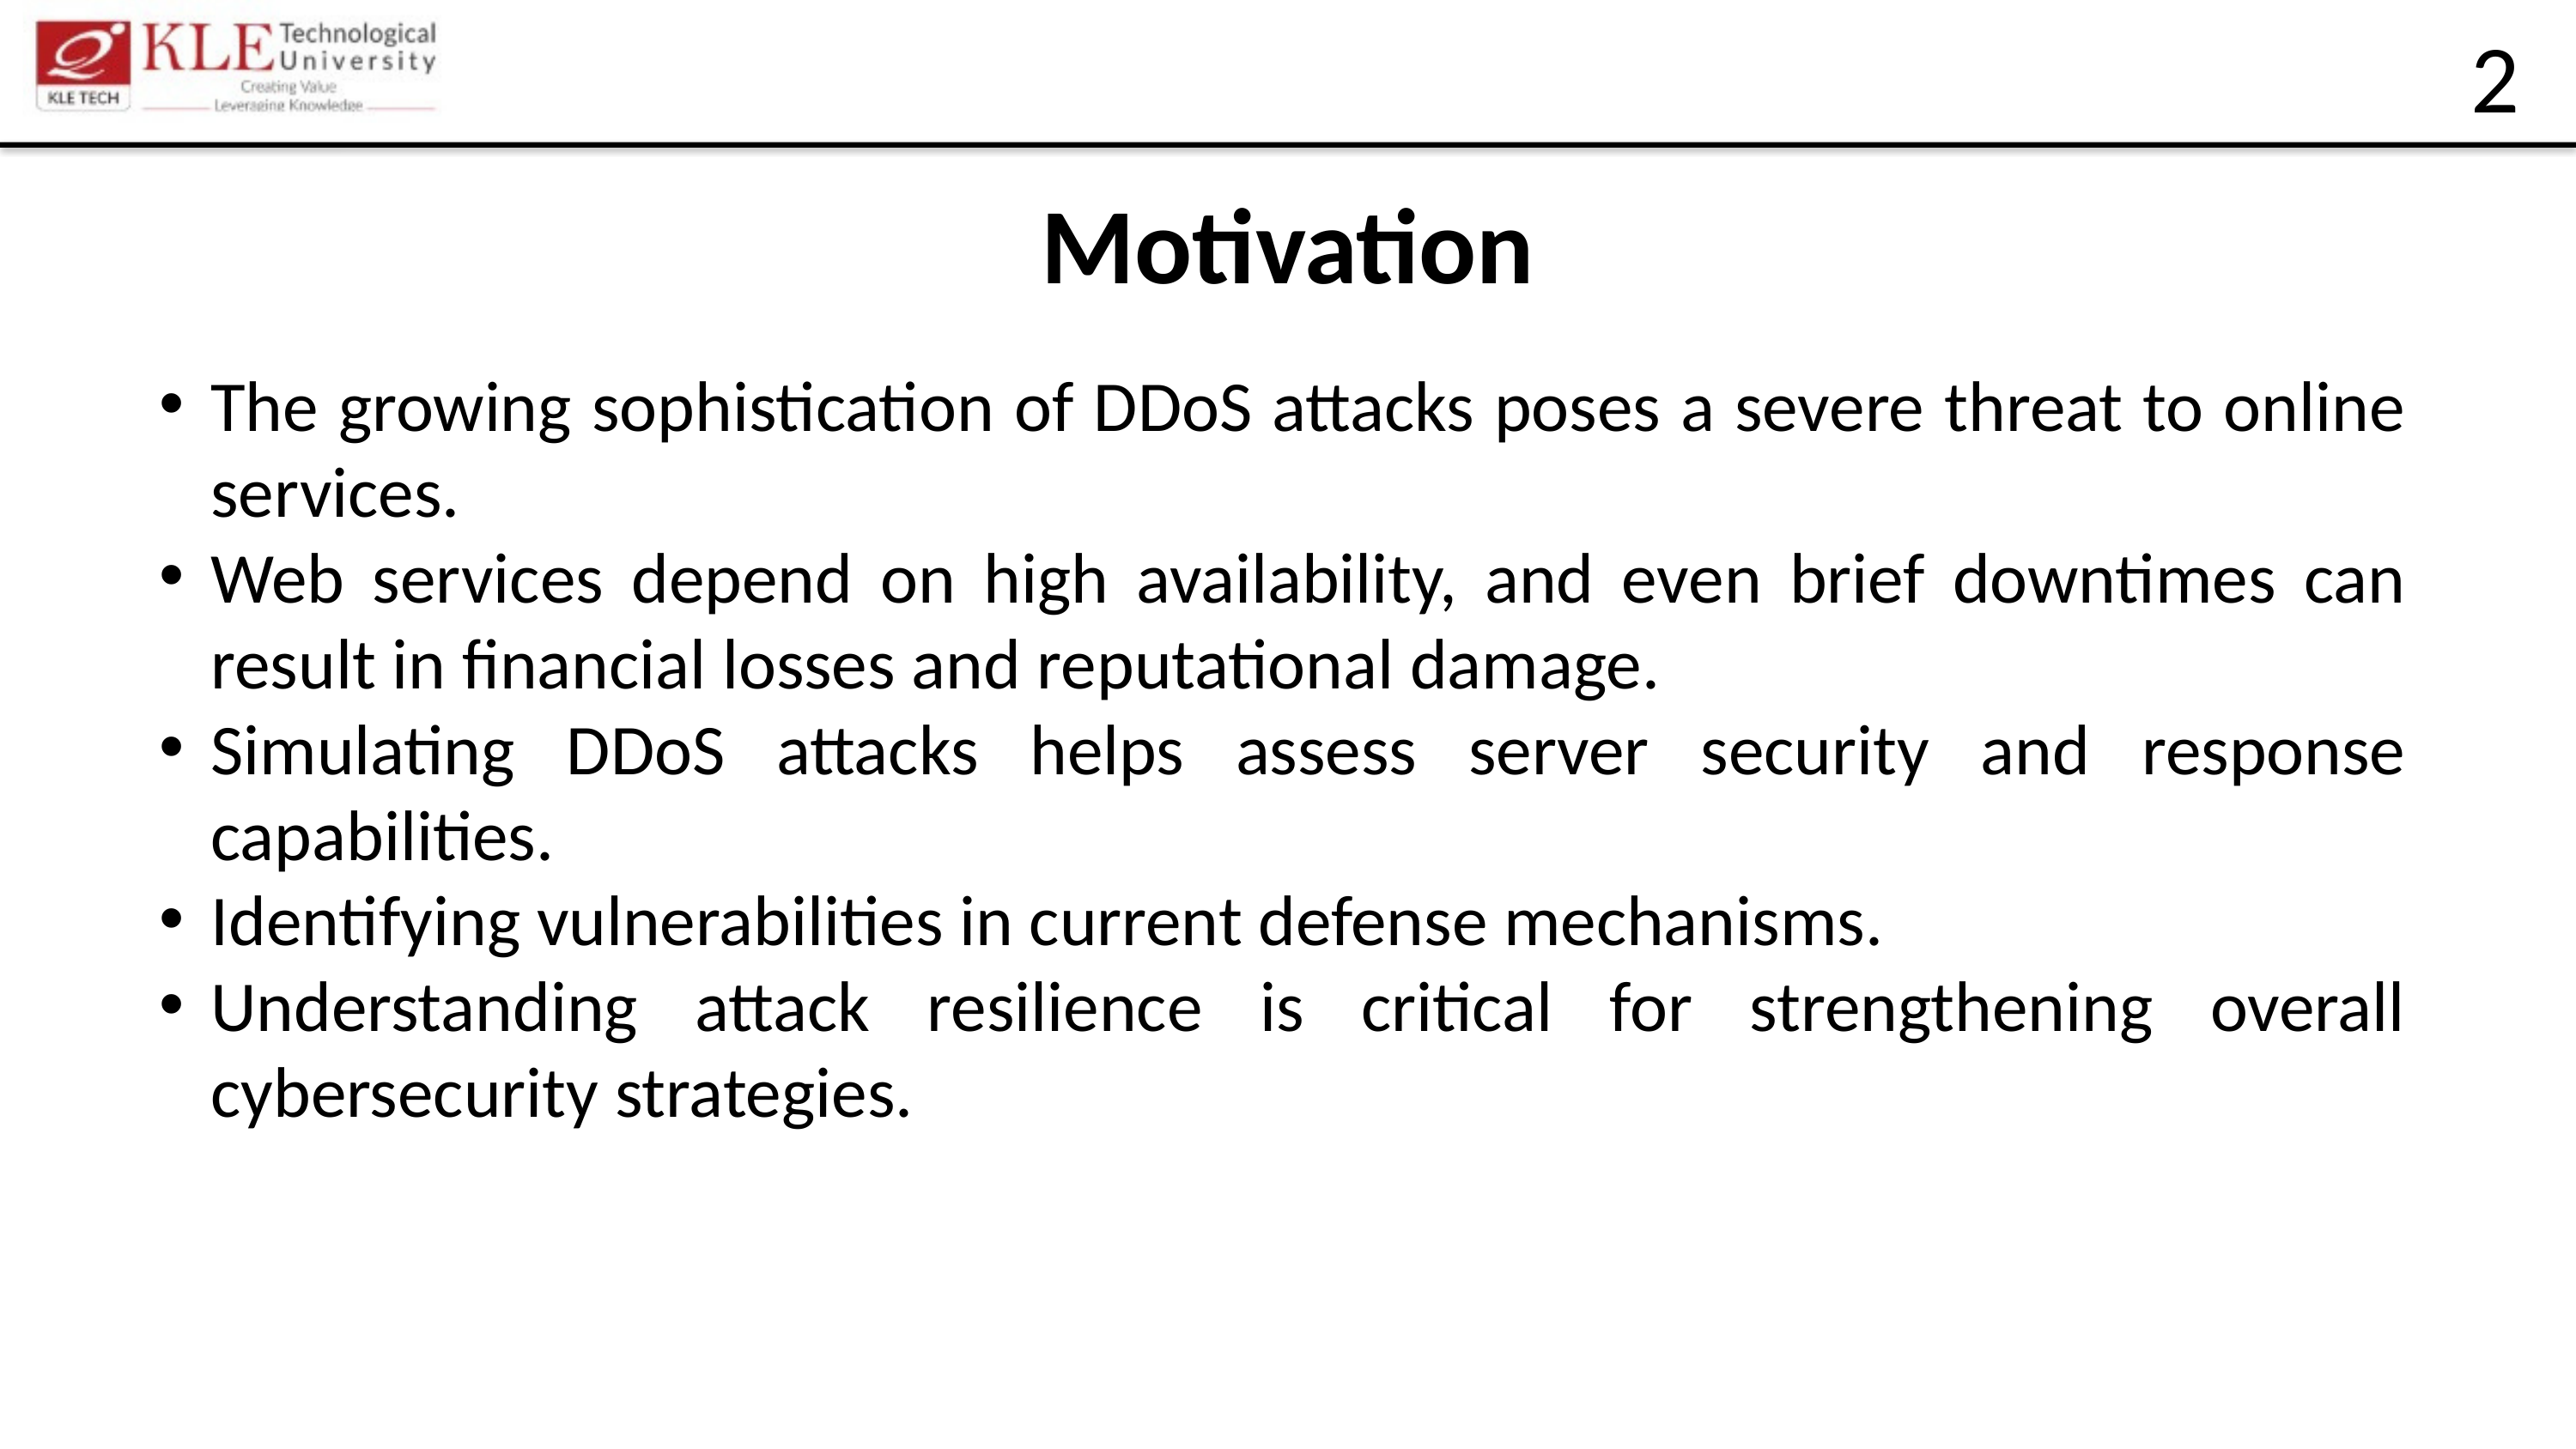

2
Motivation
The growing sophistication of DDoS attacks poses a severe threat to online services.
Web services depend on high availability, and even brief downtimes can result in financial losses and reputational damage.
Simulating DDoS attacks helps assess server security and response capabilities.
Identifying vulnerabilities in current defense mechanisms.
Understanding attack resilience is critical for strengthening overall cybersecurity strategies.